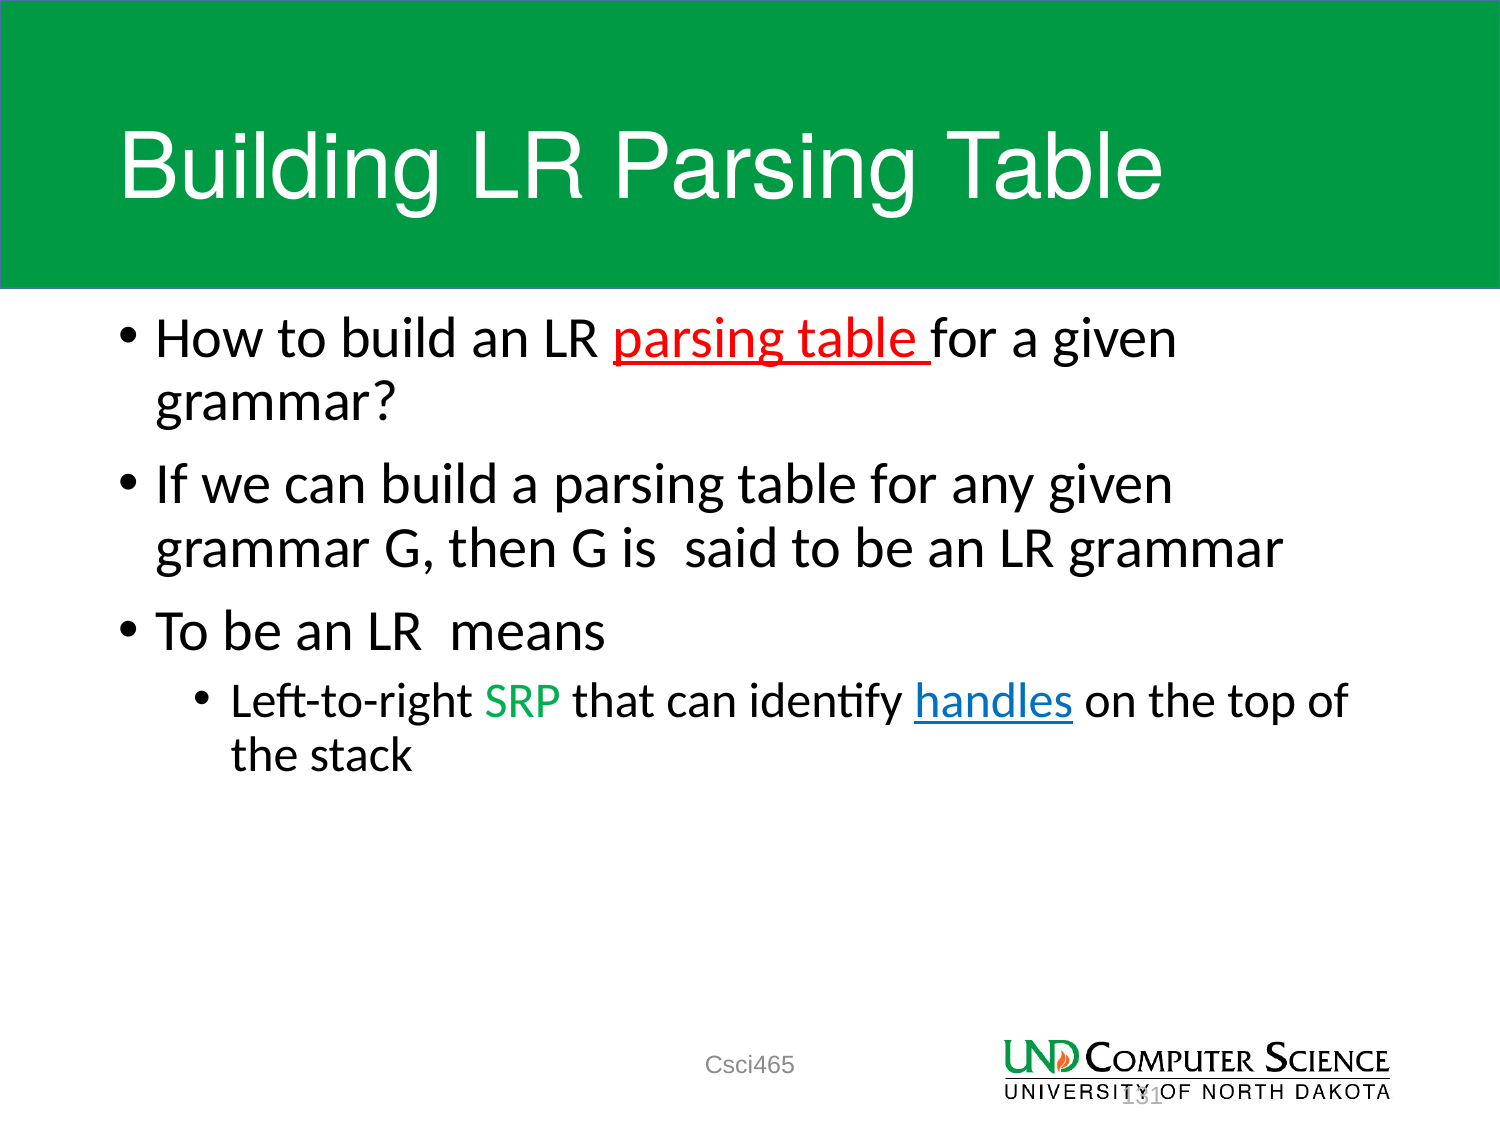

# Building LR Parsing Table
How to build an LR parsing table for a given grammar?
If we can build a parsing table for any given grammar G, then G is  said to be an LR grammar
To be an LR  means
Left-to-right SRP that can identify handles on the top of the stack

Csci465
131